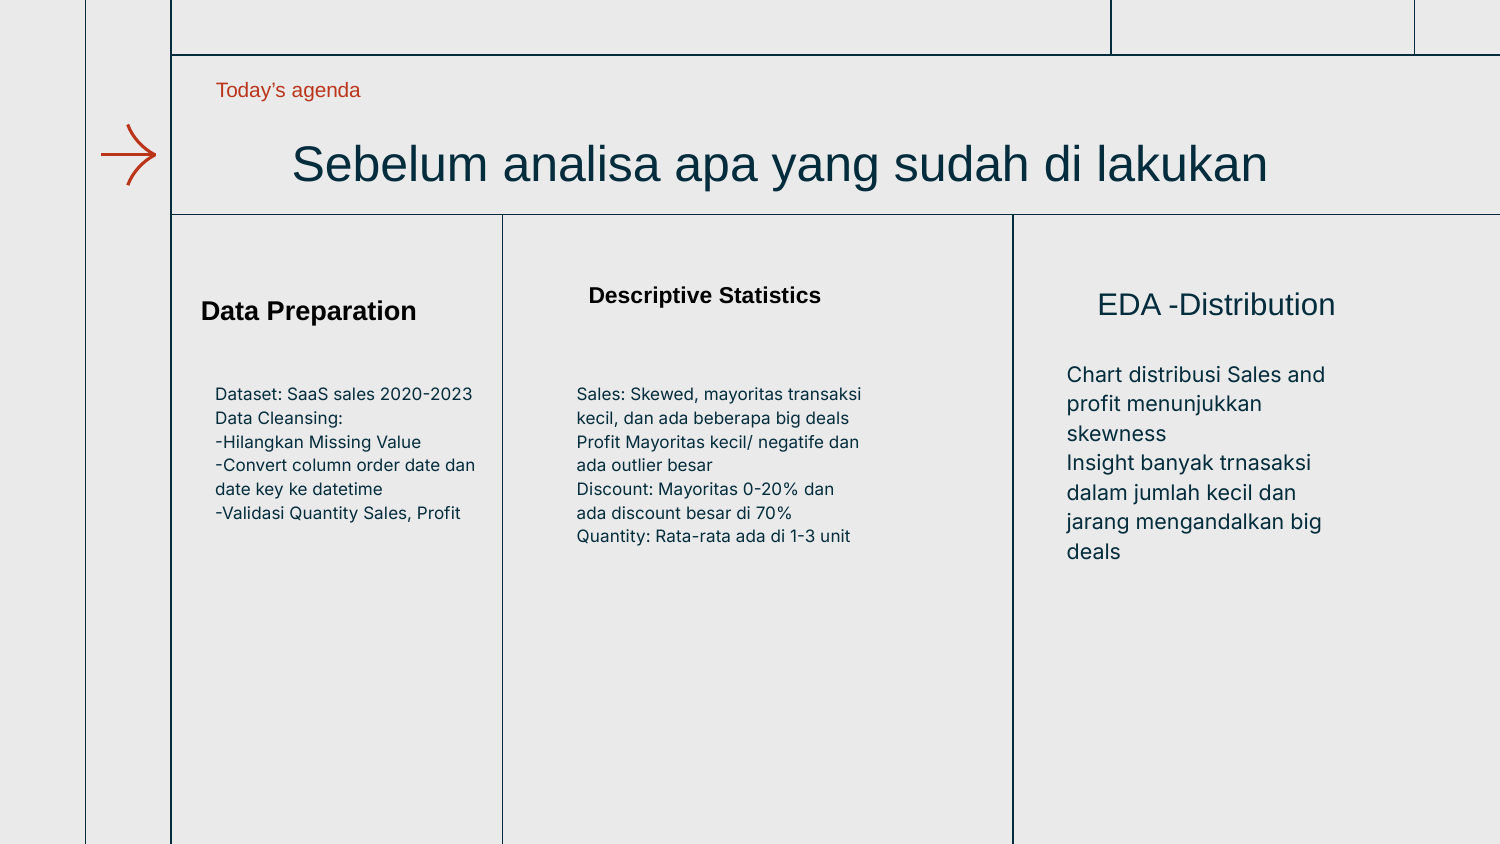

Today’s agenda
Sebelum analisa apa yang sudah di lakukan

Descriptive Statistics
# Data Preparation

EDA -Distribution
Chart distribusi Sales and profit menunjukkan skewness
Insight banyak trnasaksi dalam jumlah kecil dan jarang mengandalkan big deals
Dataset: SaaS sales 2020-2023
Data Cleansing:
-Hilangkan Missing Value
-Convert column order date dan date key ke datetime
-Validasi Quantity Sales, Profit
Sales: Skewed, mayoritas transaksi kecil, dan ada beberapa big deals
Profit Mayoritas kecil/ negatife dan ada outlier besar
Discount: Mayoritas 0-20% dan ada discount besar di 70%
Quantity: Rata-rata ada di 1-3 unit